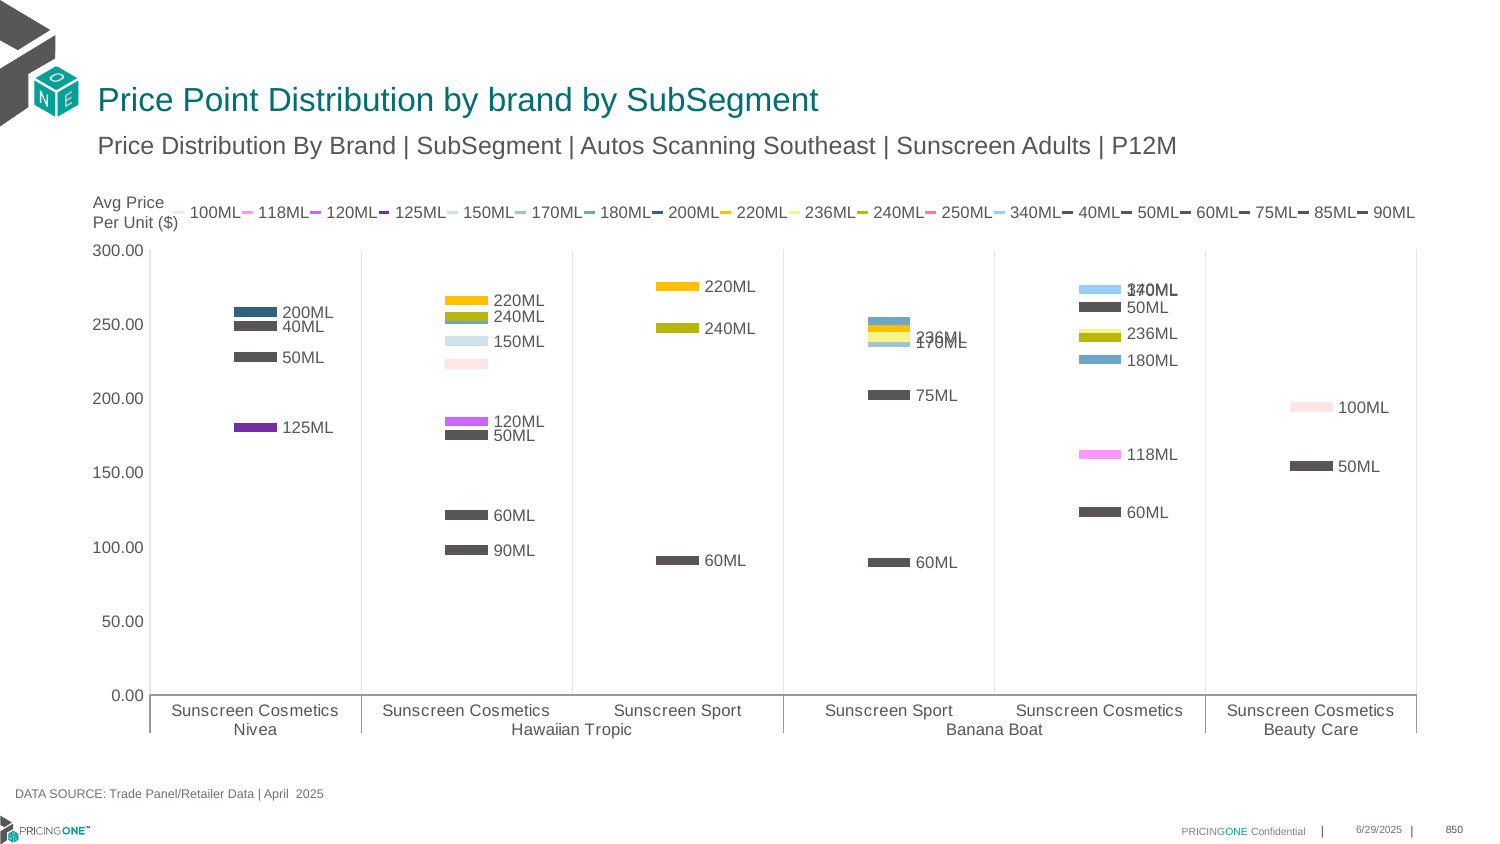

# Price Point Distribution by brand by SubSegment
Price Distribution By Brand | SubSegment | Autos Scanning Southeast | Sunscreen Adults | P12M

### Chart

| Category | 100ML | 118ML | 120ML | 125ML | 150ML | 170ML | 180ML | 200ML | 220ML | 236ML | 240ML | 250ML | 340ML | 40ML | 50ML | 60ML | 75ML | 85ML | 90ML |
|---|---|---|---|---|---|---|---|---|---|---|---|---|---|---|---|---|---|---|---|
| Sunscreen Cosmetics | None | None | None | 180.3404 | None | None | None | 258.3414 | None | None | None | None | None | 249.0713 | 227.9312 | None | None | None | None |
| Sunscreen Cosmetics | 223.3404 | None | 184.3583 | None | 238.8168 | None | 253.2284 | None | 266.3474 | None | 255.3463 | None | None | None | 175.3659 | 121.3203 | None | None | 97.7547 |
| Sunscreen Sport | None | None | None | None | None | None | None | None | 275.676 | None | 247.5263 | None | None | None | None | 90.9393 | None | None | None |
| Sunscreen Sport | None | None | None | None | None | 237.6692 | 251.6043 | None | 246.4649 | 241.4788 | None | None | None | None | None | 89.3 | 202.504 | None | None |
| Sunscreen Cosmetics | None | 162.4452 | None | None | None | 273.4184 | 226.1396 | None | None | 243.7879 | 241.0795 | None | 273.5553 | None | 261.8225 | 123.3749 | None | None | None |
| Sunscreen Cosmetics | 194.2405 | None | None | None | None | None | None | None | None | None | None | None | None | None | 154.4767 | None | None | None | None |
Avg Price
Per Unit ($)
DATA SOURCE: Trade Panel/Retailer Data | April  2025
6/29/2025
850